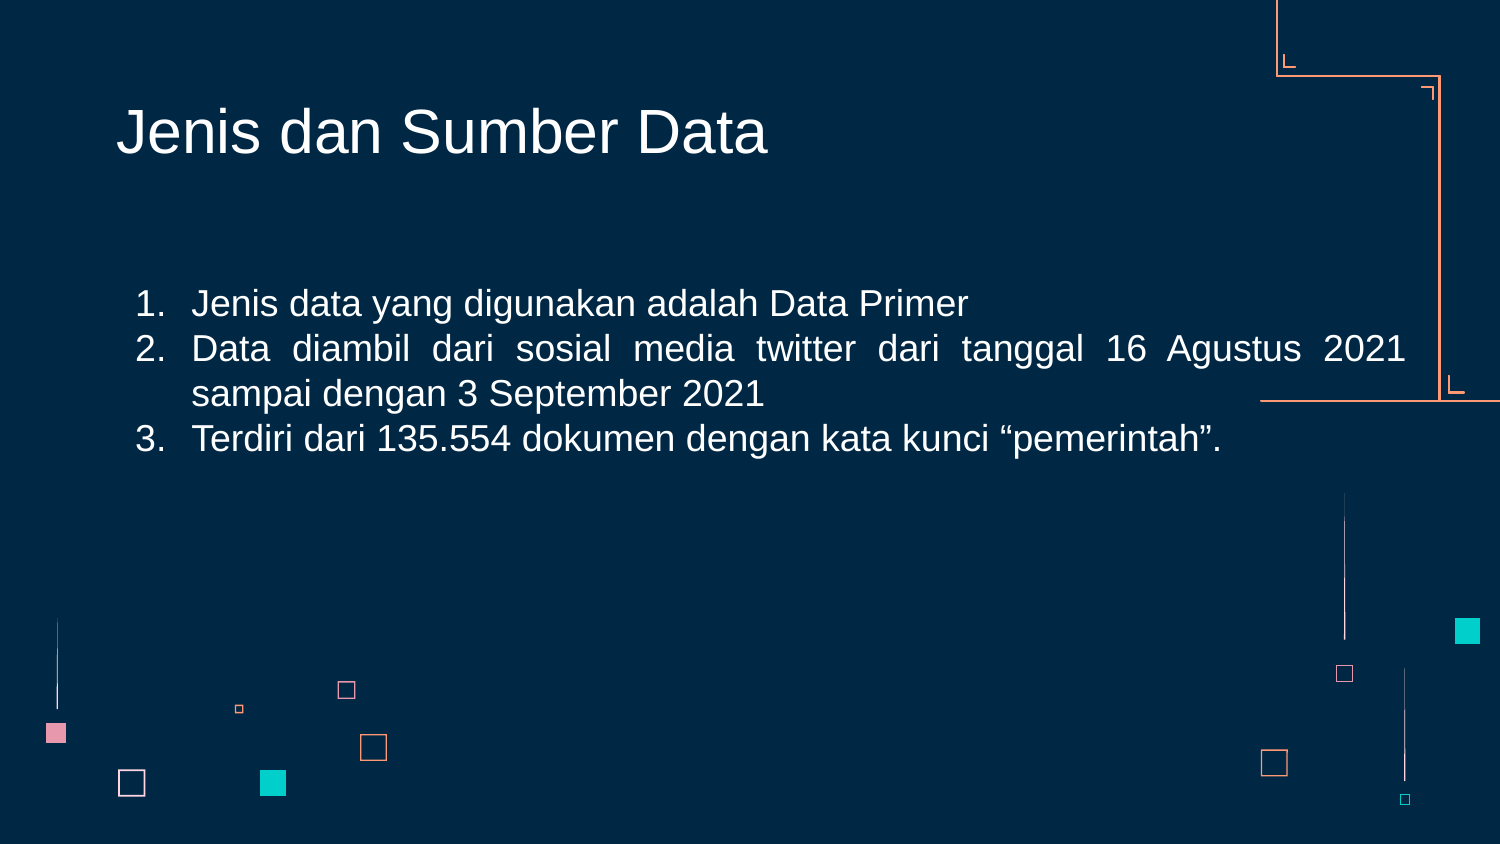

# Jenis dan Sumber Data
Jenis data yang digunakan adalah Data Primer
Data diambil dari sosial media twitter dari tanggal 16 Agustus 2021 sampai dengan 3 September 2021
Terdiri dari 135.554 dokumen dengan kata kunci “pemerintah”.